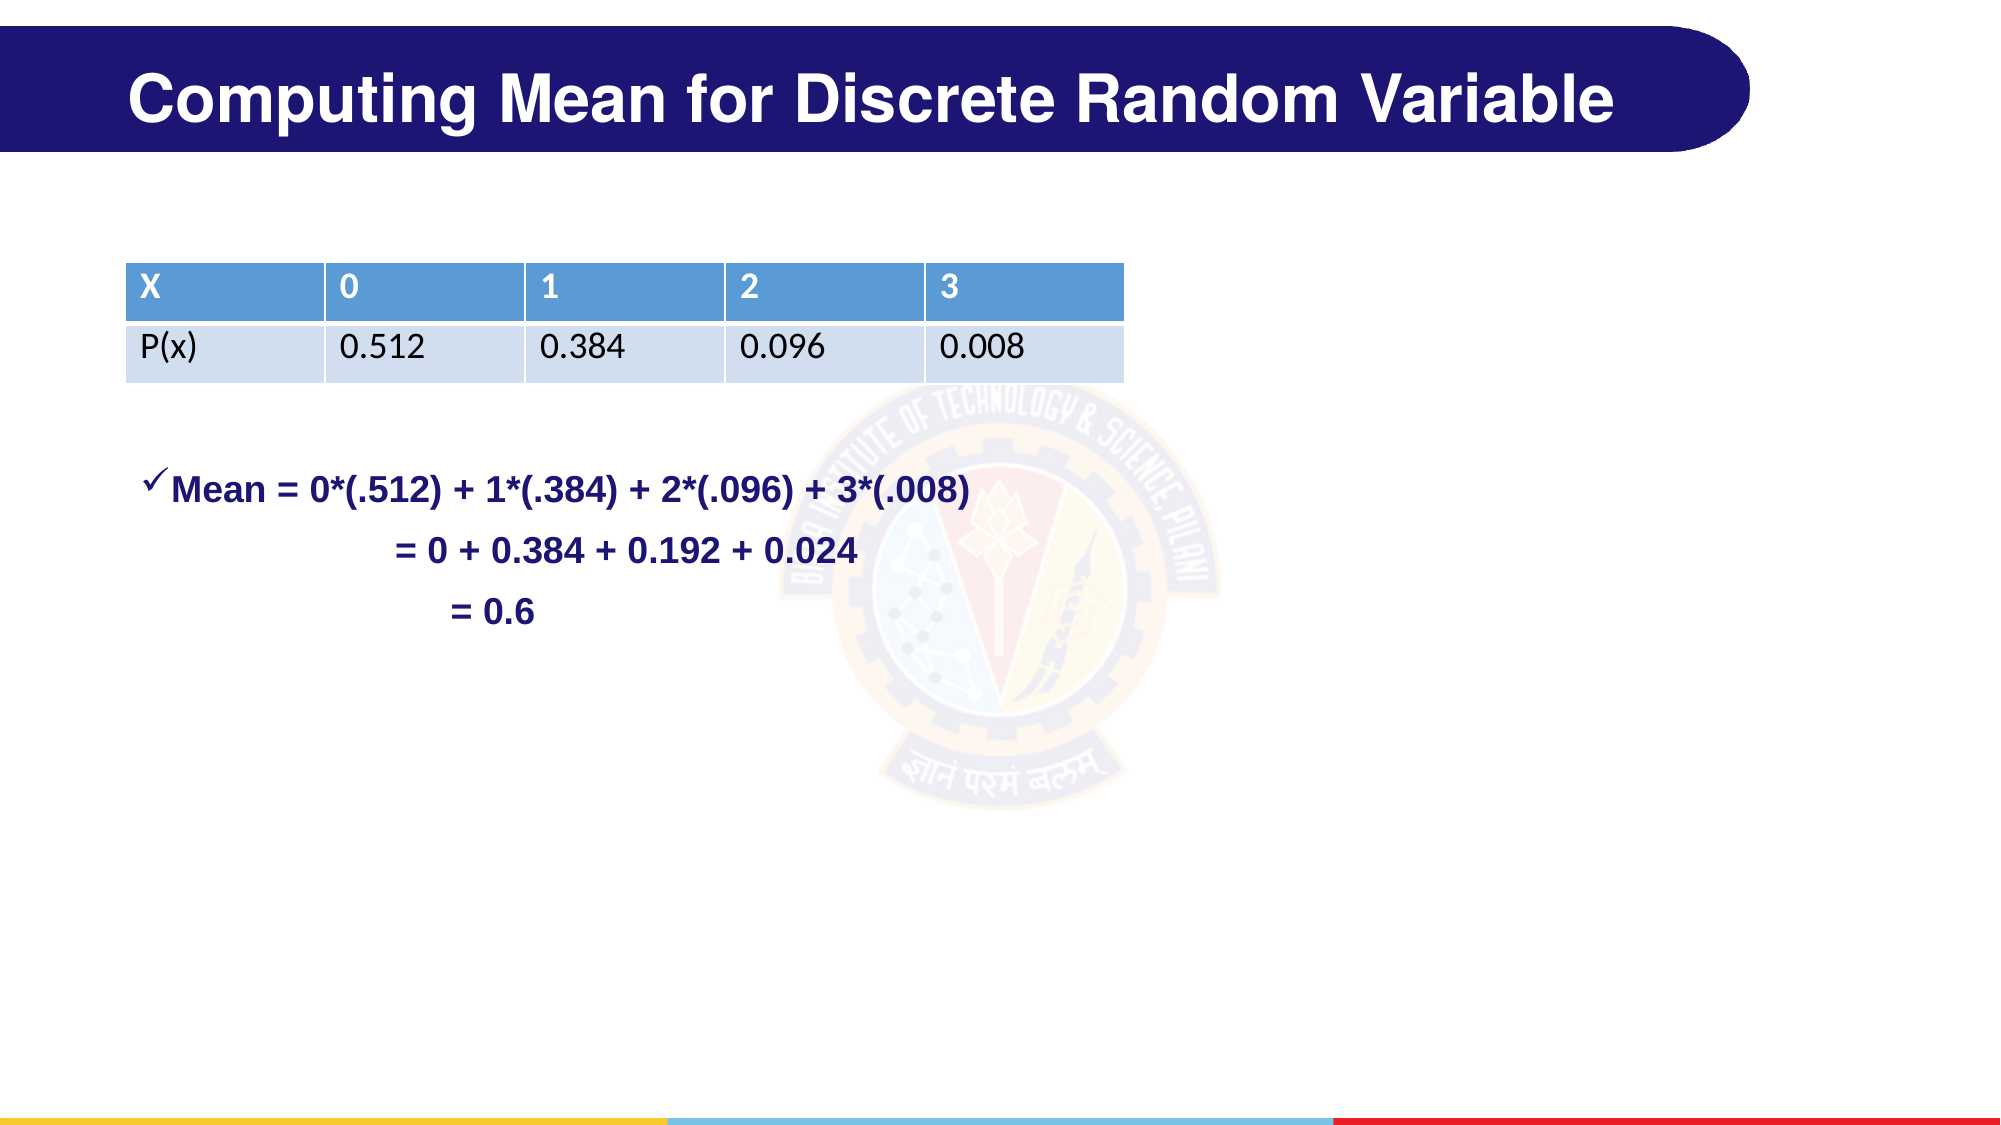

Computing Mean for Discrete Random Variable
| X | 0 | 1 | 2 | 3 |
| --- | --- | --- | --- | --- |
| P(x) | 0.512 | 0.384 | 0.096 | 0.008 |
Mean = 0*(.512) + 1*(.384) + 2*(.096) + 3*(.008)
	          = 0 + 0.384 + 0.192 + 0.024
		 = 0.6